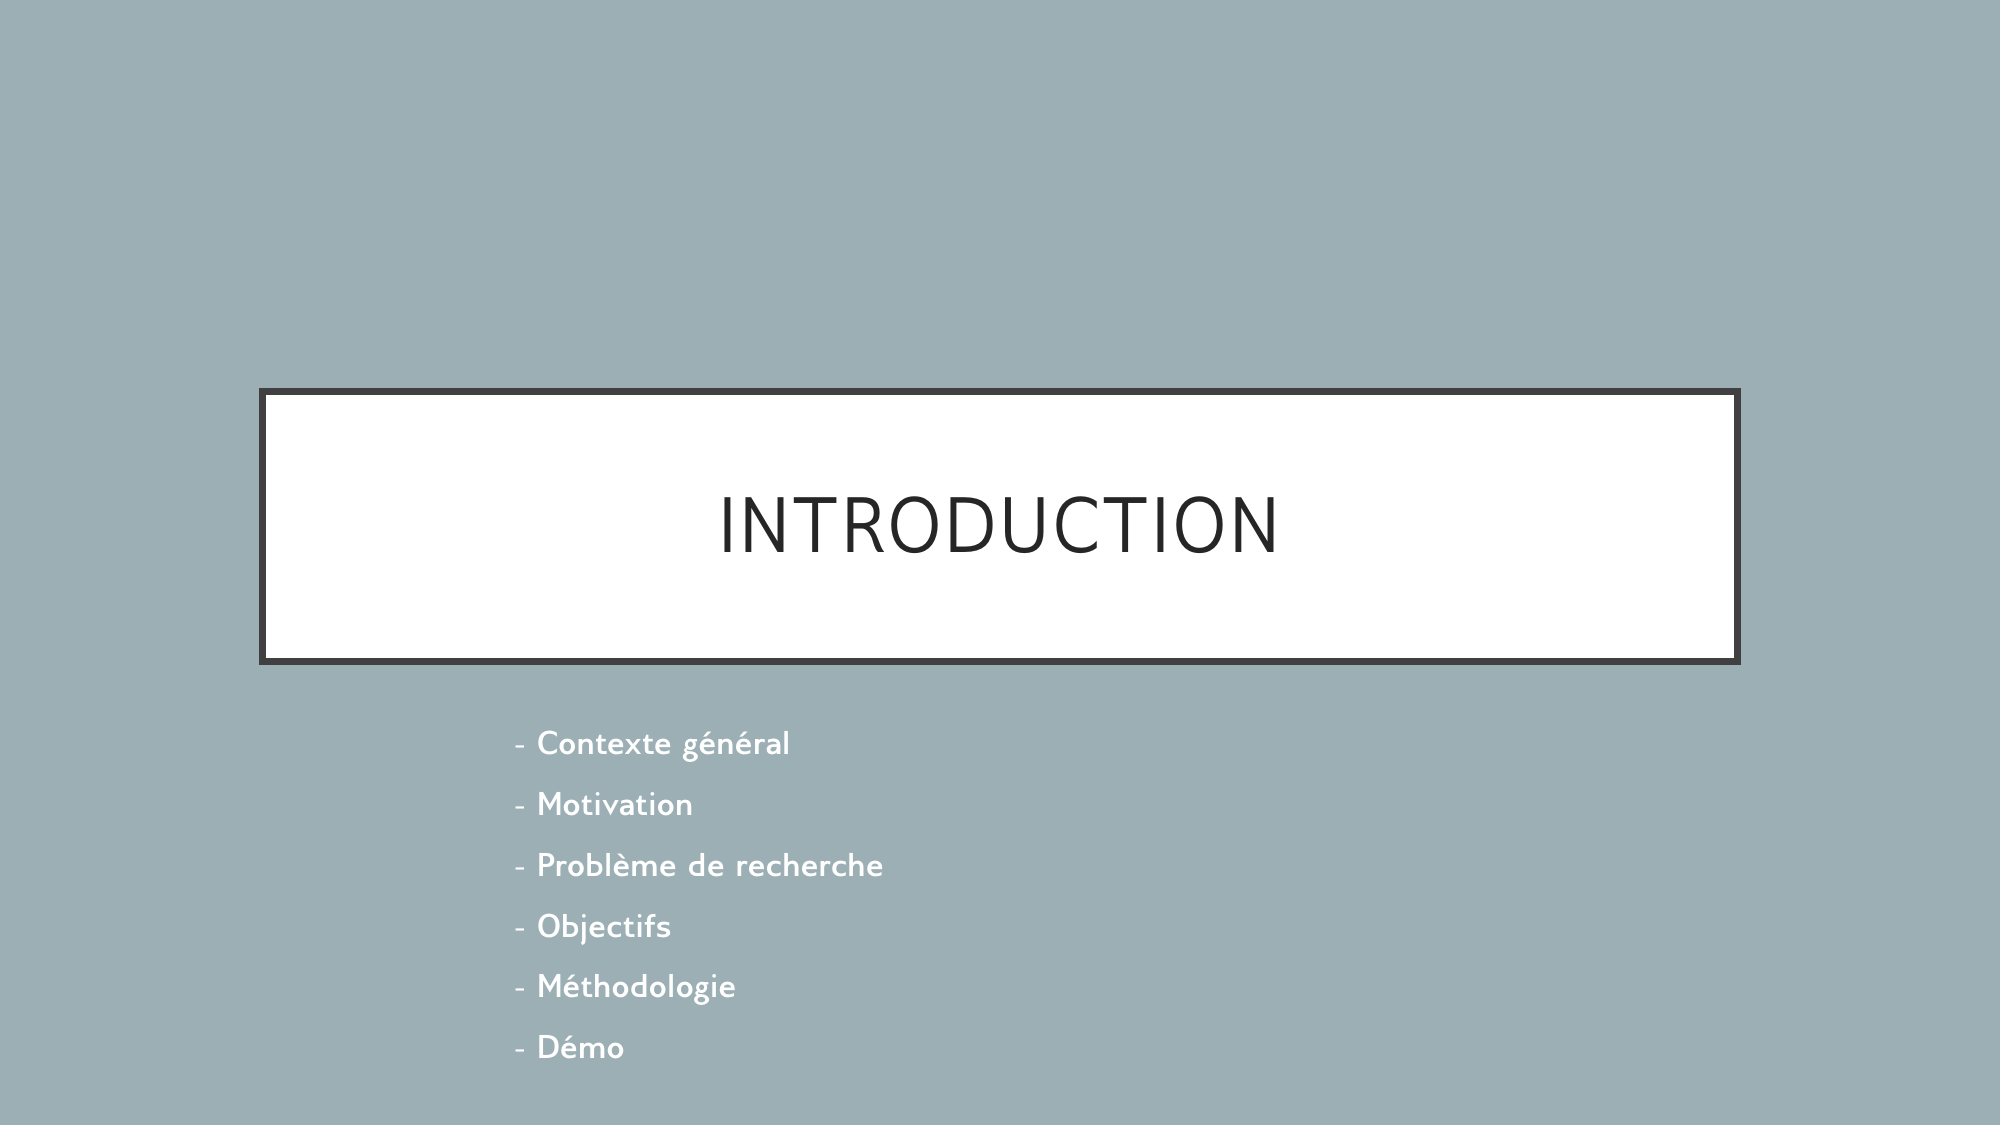

# Introduction
- Contexte général
- Motivation
- Problème de recherche
- Objectifs
- Méthodologie
- Démo